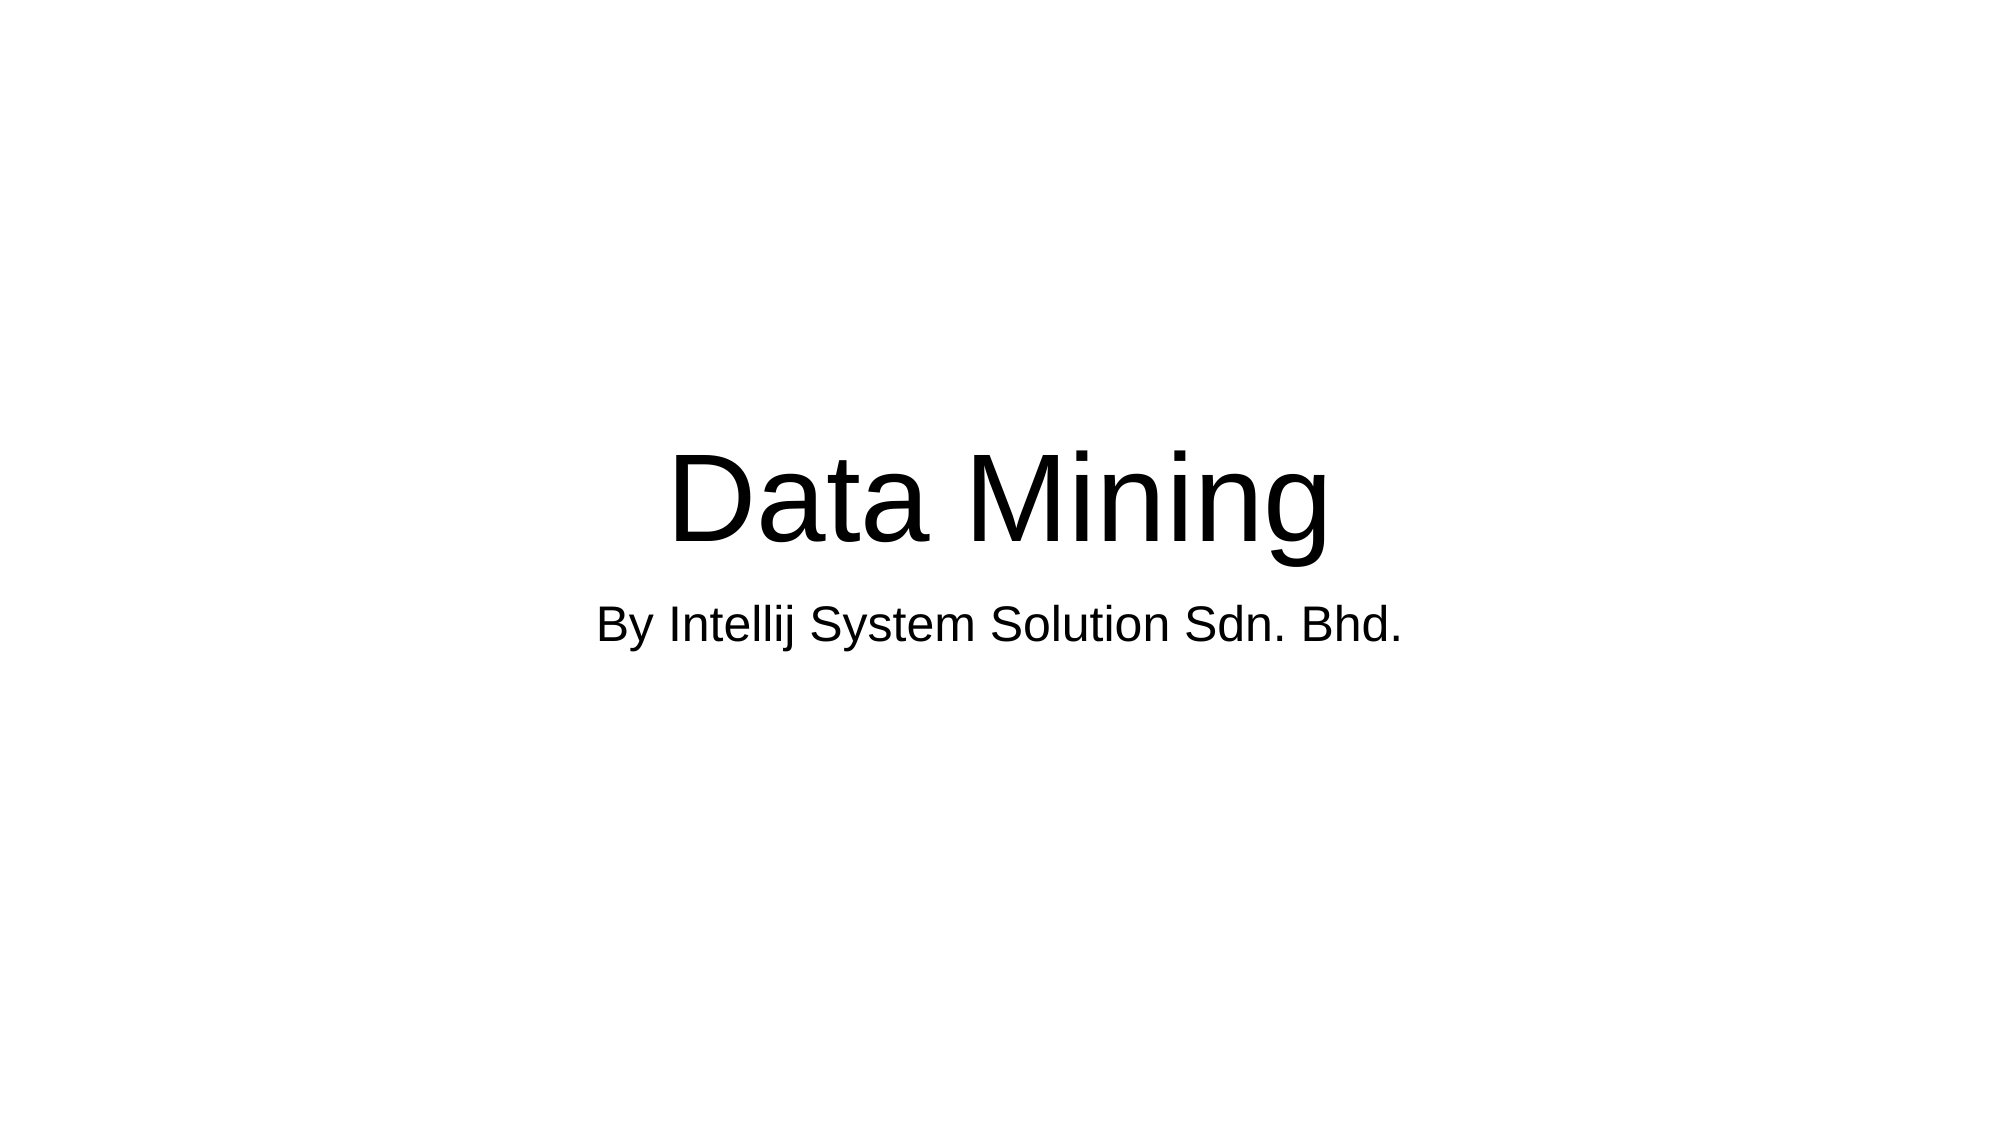

# Data Mining
By Intellij System Solution Sdn. Bhd.